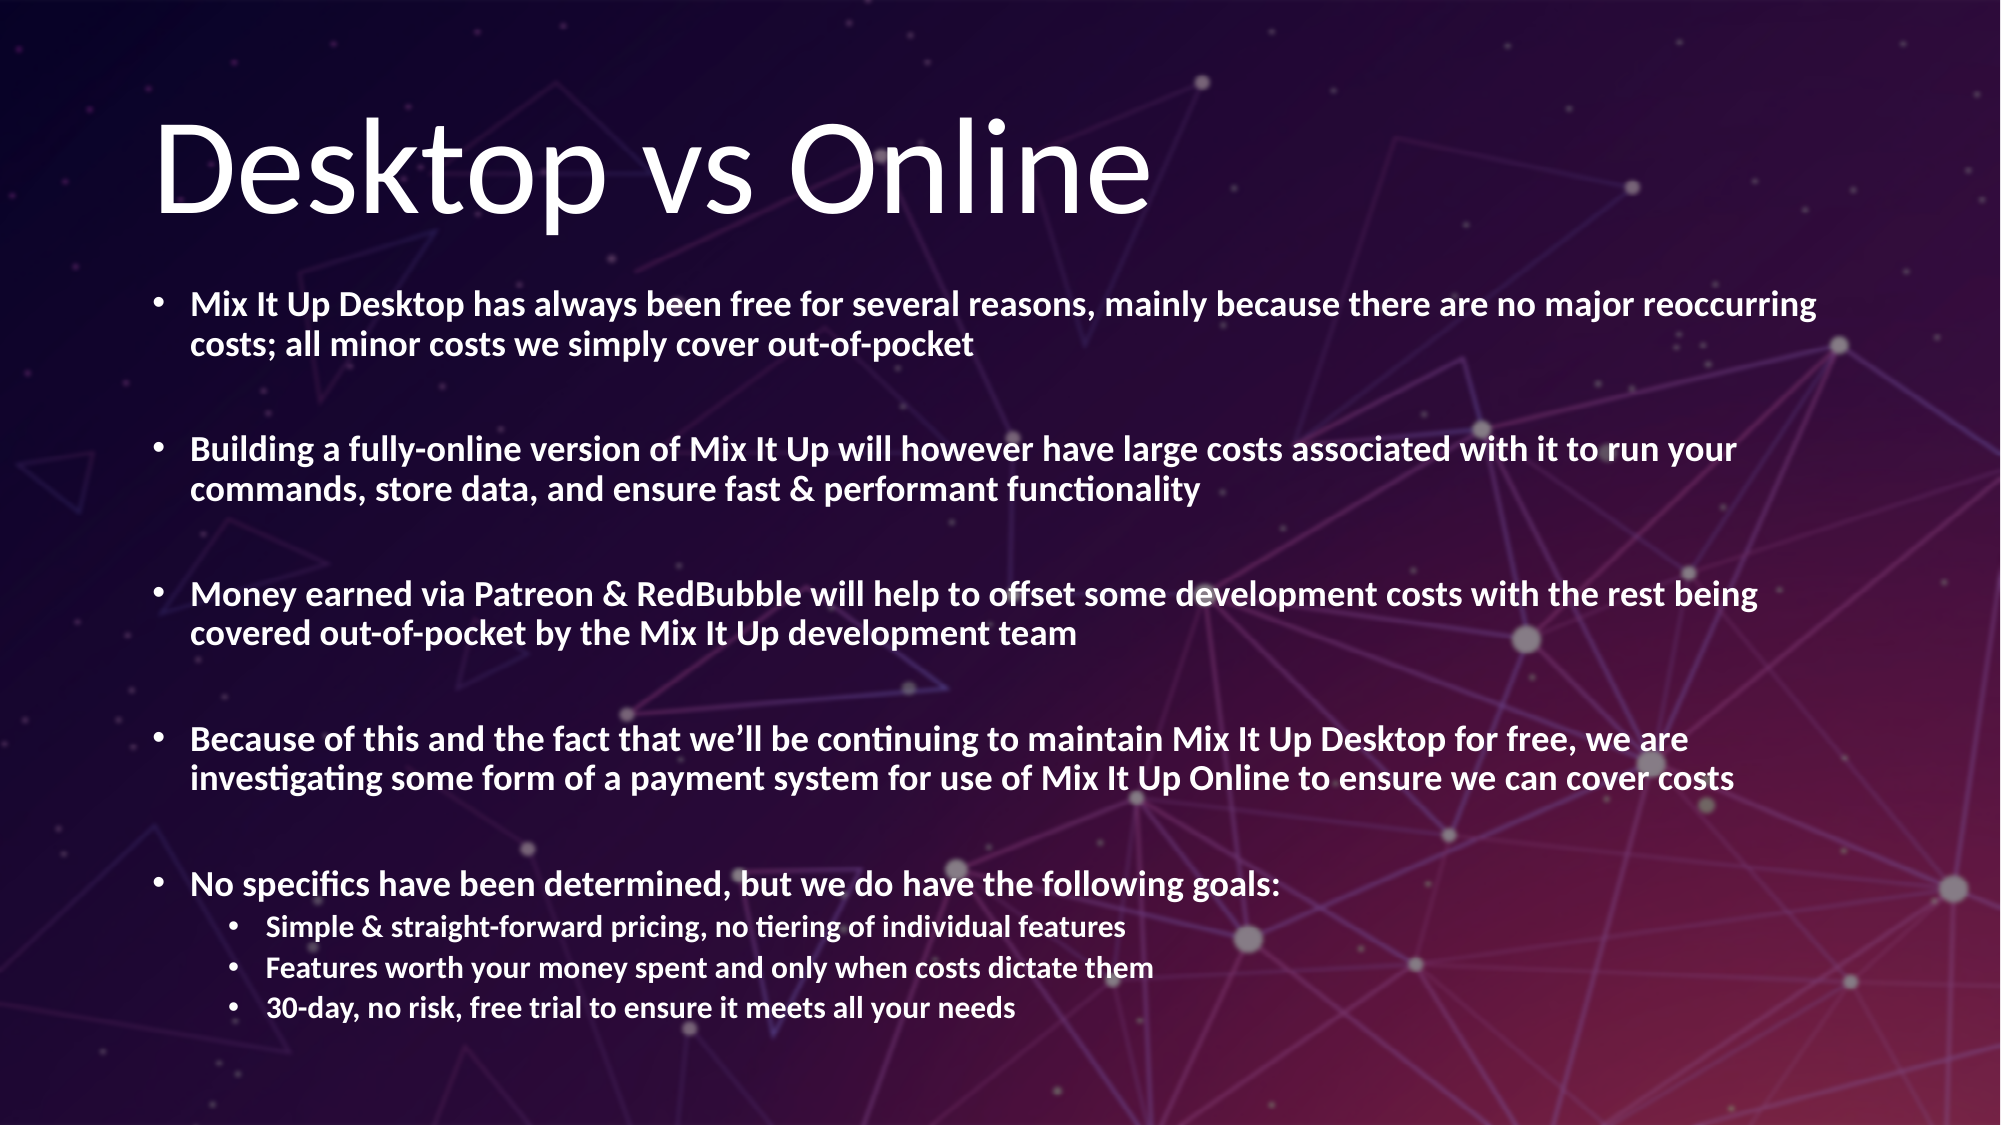

# Desktop vs Online
Mix It Up Desktop has always been free for several reasons, mainly because there are no major reoccurring costs; all minor costs we simply cover out-of-pocket

Building a fully-online version of Mix It Up will however have large costs associated with it to run your commands, store data, and ensure fast & performant functionality

Money earned via Patreon & RedBubble will help to offset some development costs with the rest being covered out-of-pocket by the Mix It Up development team

Because of this and the fact that we’ll be continuing to maintain Mix It Up Desktop for free, we are investigating some form of a payment system for use of Mix It Up Online to ensure we can cover costs

No specifics have been determined, but we do have the following goals:
Simple & straight-forward pricing, no tiering of individual features
Features worth your money spent and only when costs dictate them
30-day, no risk, free trial to ensure it meets all your needs